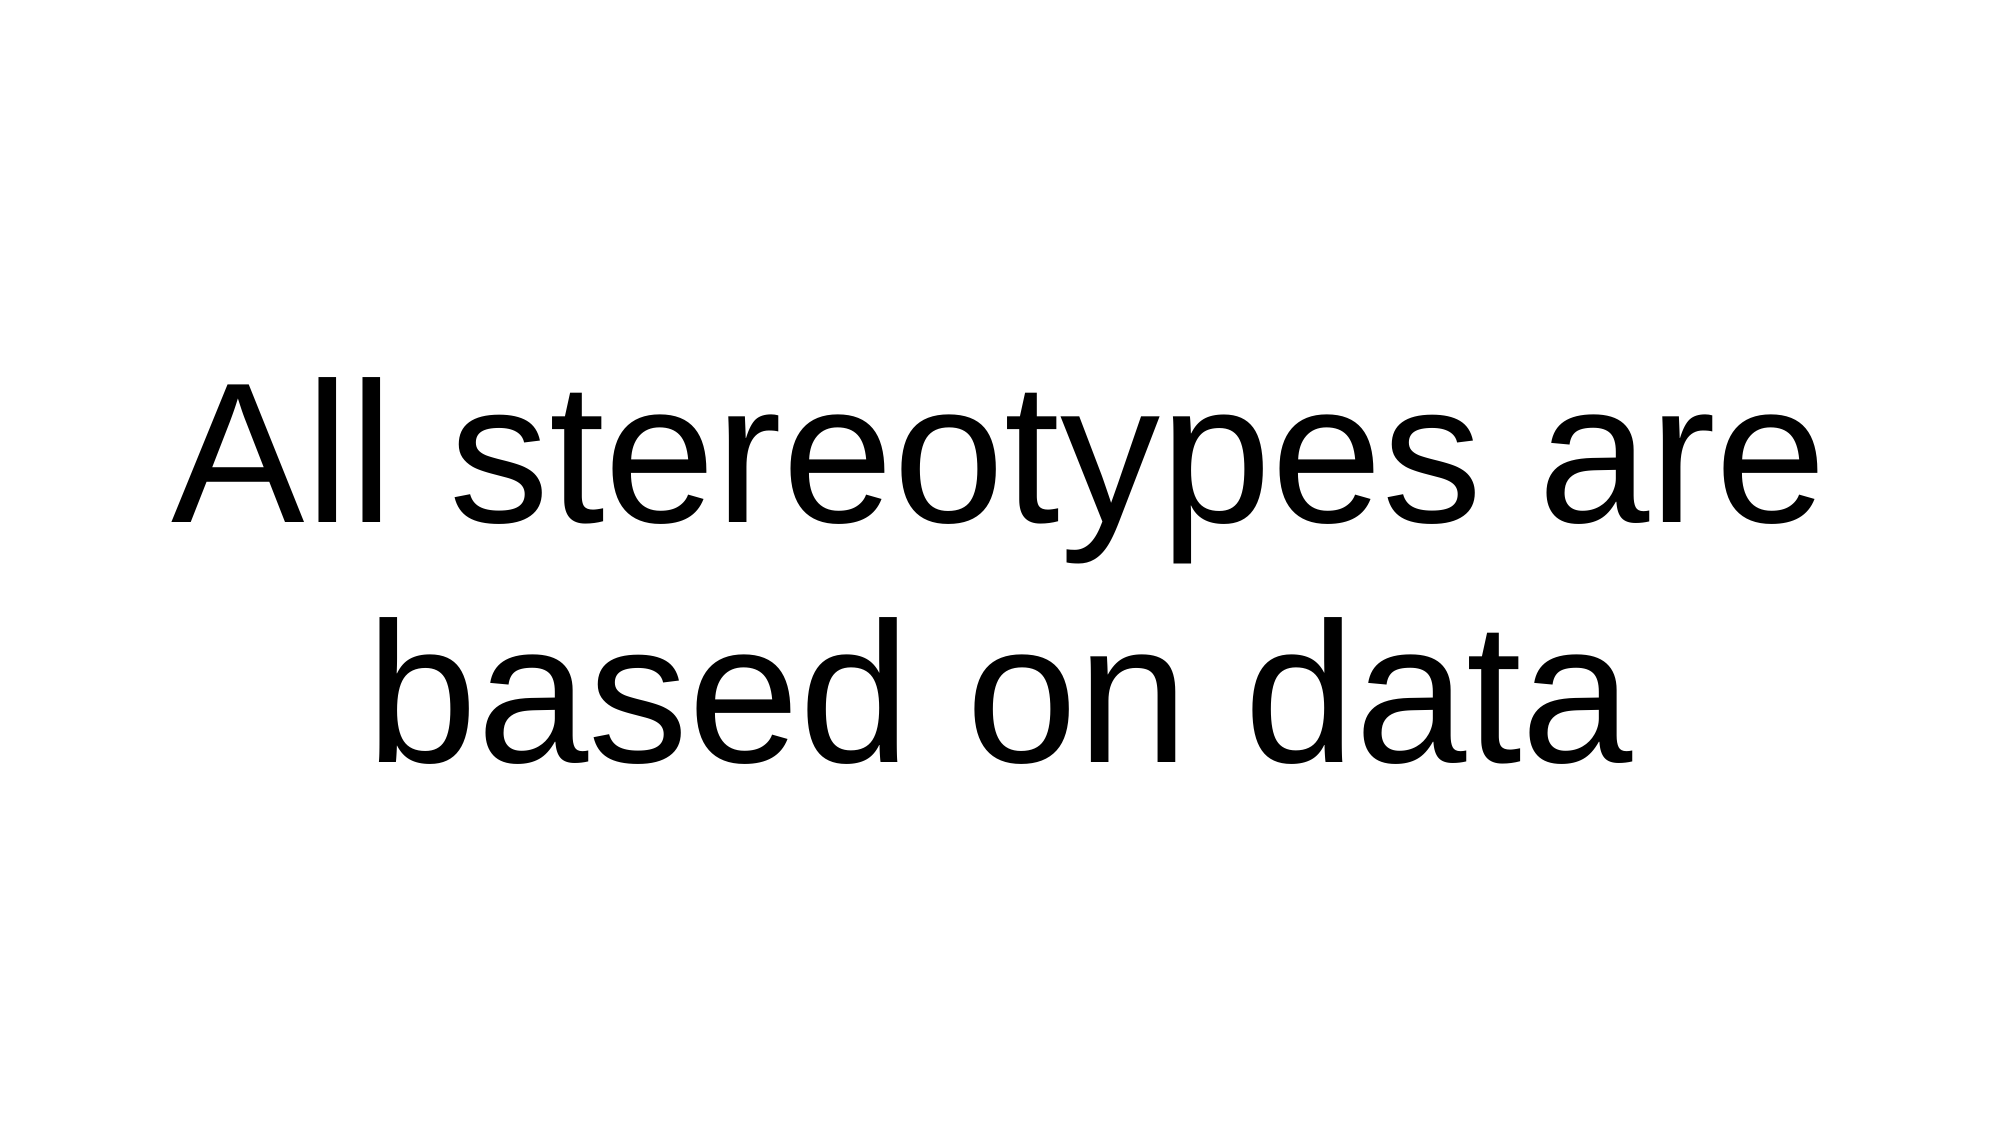

# All stereotypes are based on data